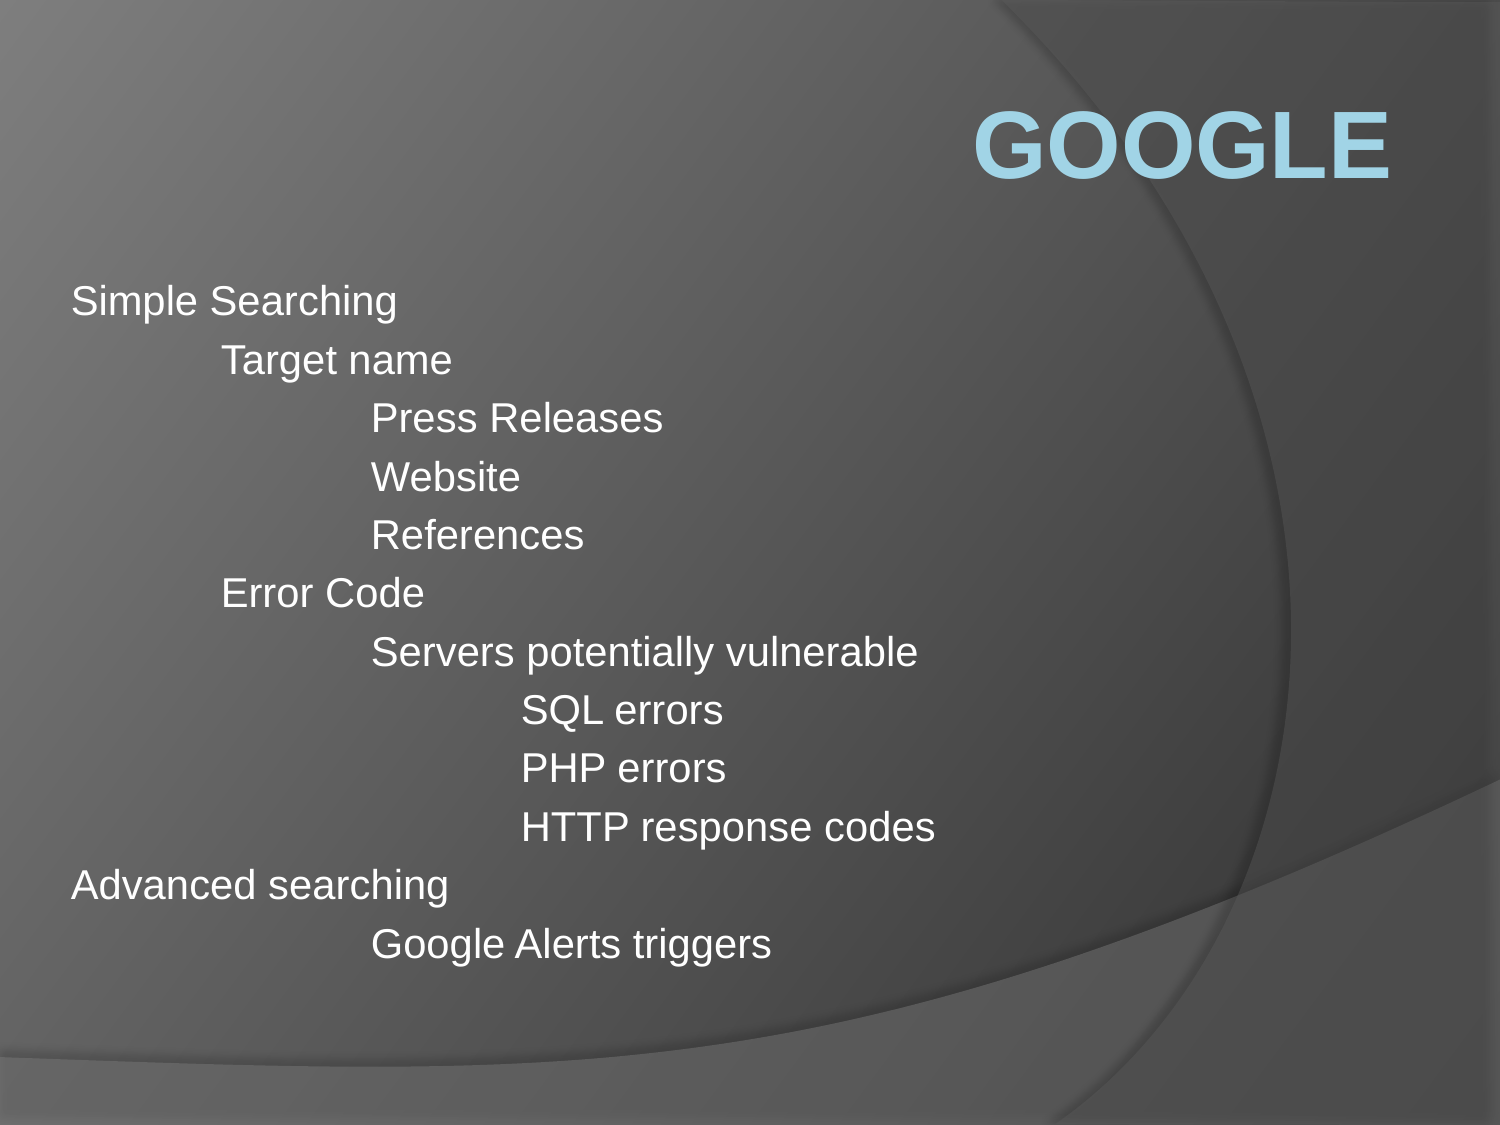

# Google
Simple Searching
	Target name
		Press Releases
		Website
		References
	Error Code
		Servers potentially vulnerable
			SQL errors
			PHP errors
			HTTP response codes
Advanced searching
		Google Alerts triggers